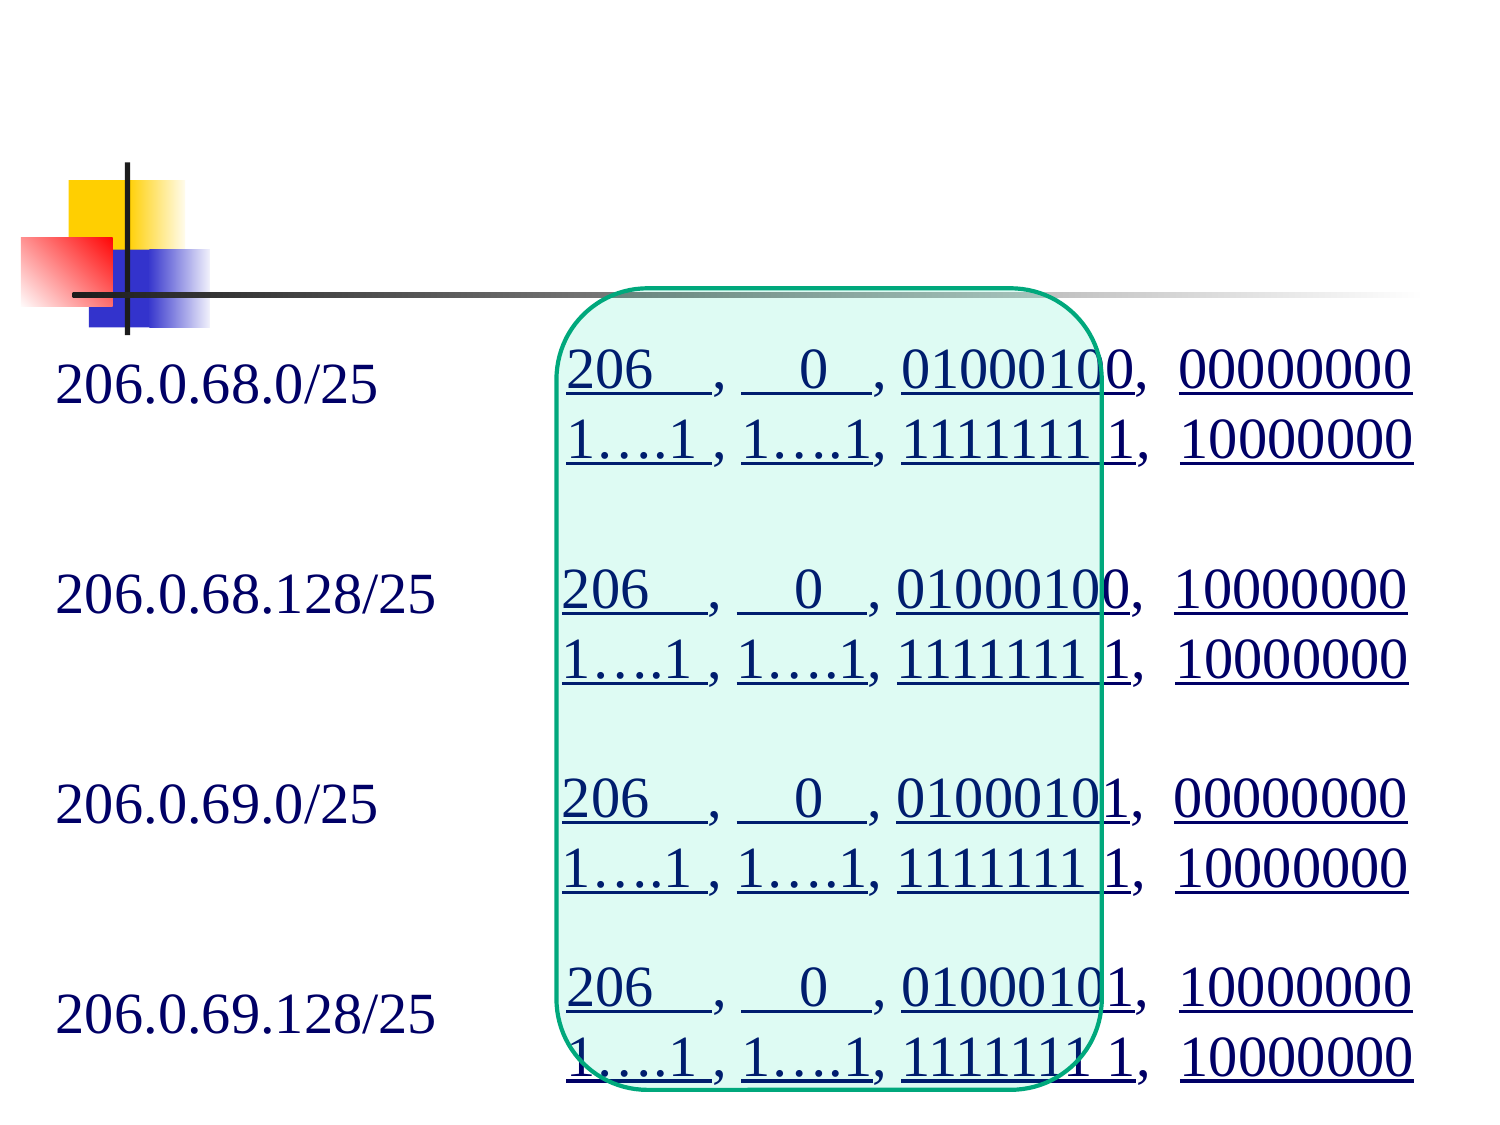

#

206    ,     0   , 01000100,  00000000
1….1 , 1….1, 1111111 1,  10000000
206.0.68.0/25

206.0.68.128/25

206.0.69.0/25

206.0.69.128/25
206    ,     0   , 01000100,  10000000
1….1 , 1….1, 1111111 1,  10000000
206    ,     0   , 01000101,  00000000
1….1 , 1….1, 1111111 1,  10000000
206    ,     0   , 01000101,  10000000
1….1 , 1….1, 1111111 1,  10000000